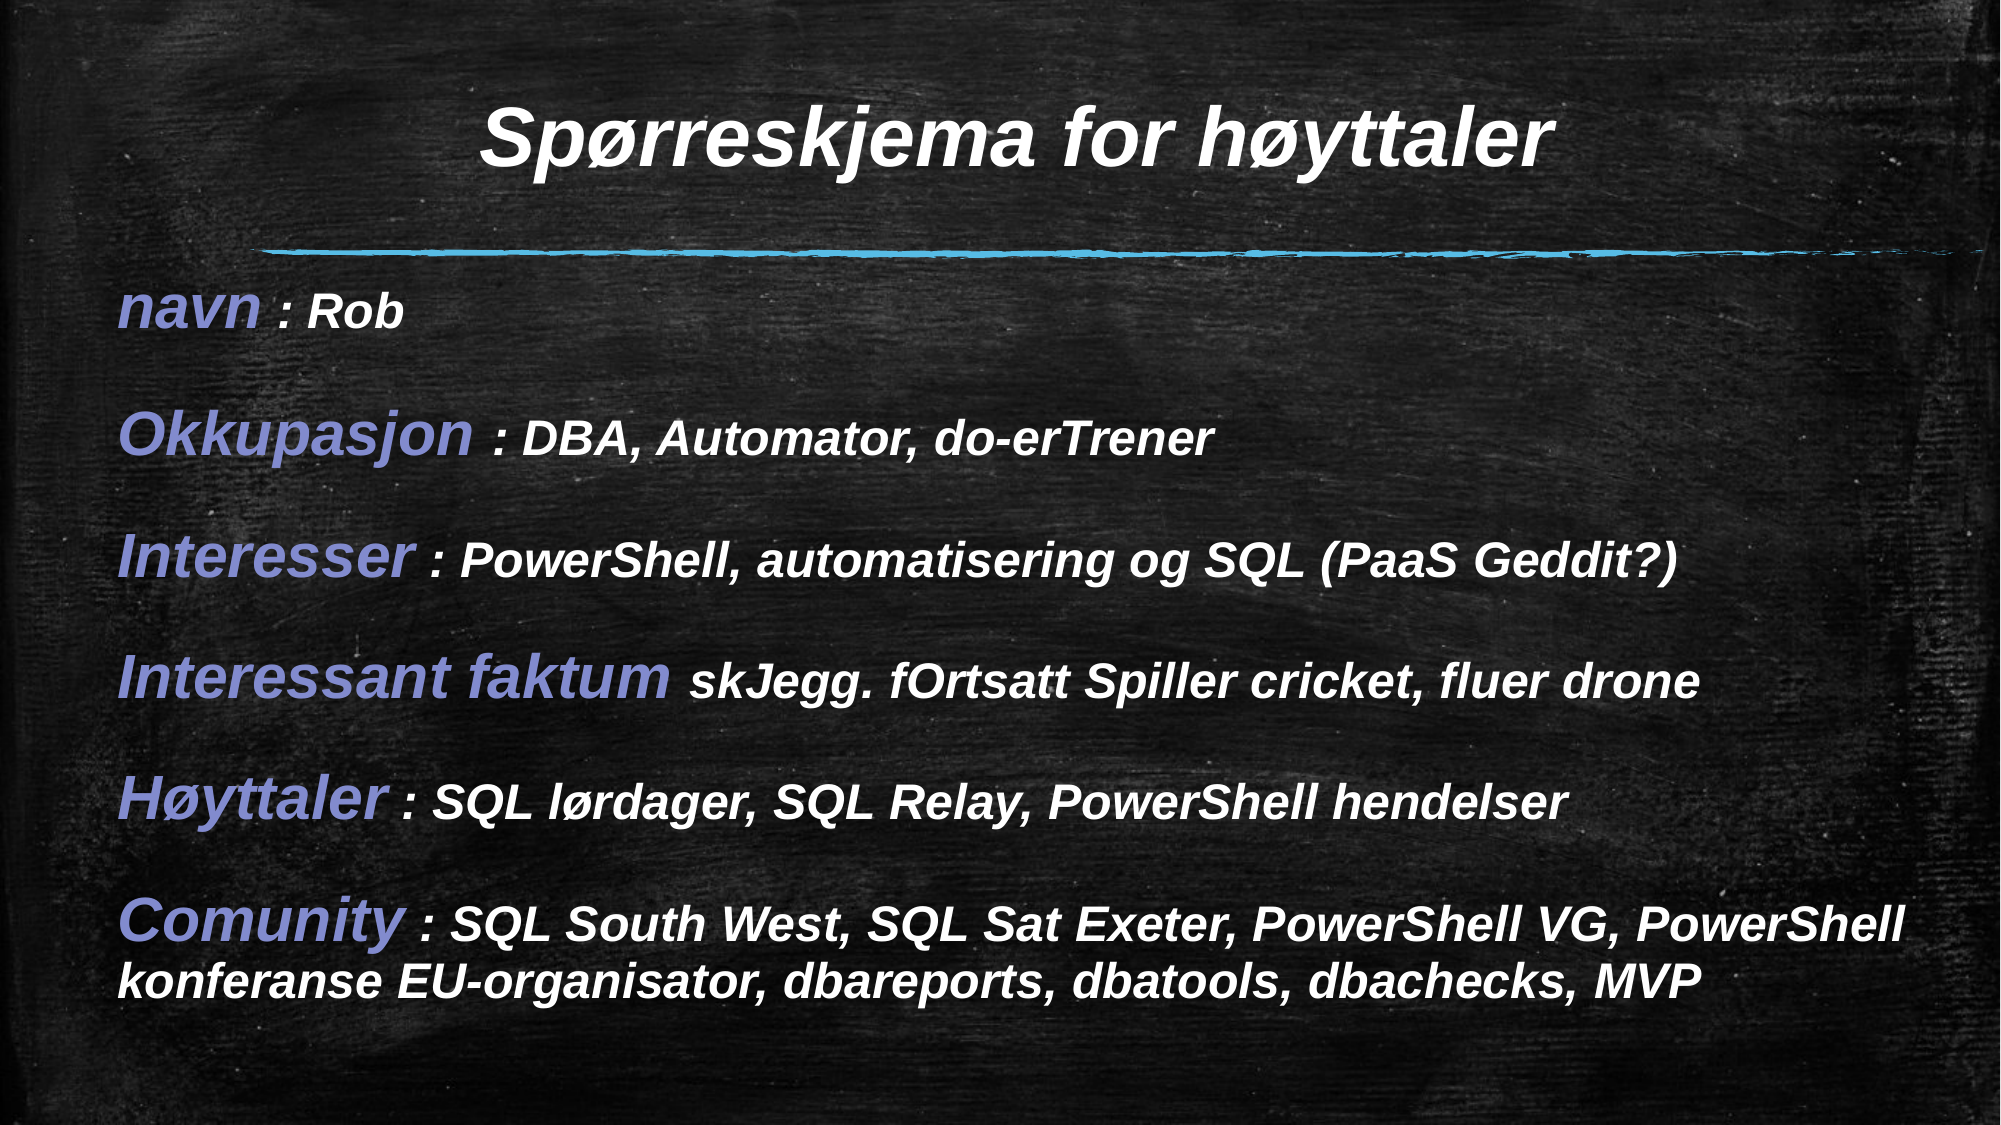

# Spørreskjema for høyttaler
navn : Rob
Okkupasjon : DBA, Automator, do-erTrener
Interesser : PowerShell, automatisering og SQL (PaaS Geddit?)
Interessant faktum skJegg. fOrtsatt Spiller cricket, fluer drone
Høyttaler : SQL lørdager, SQL Relay, PowerShell hendelser
Comunity : SQL South West, SQL Sat Exeter, PowerShell VG, PowerShell konferanse EU-organisator, dbareports, dbatools, dbachecks, MVP